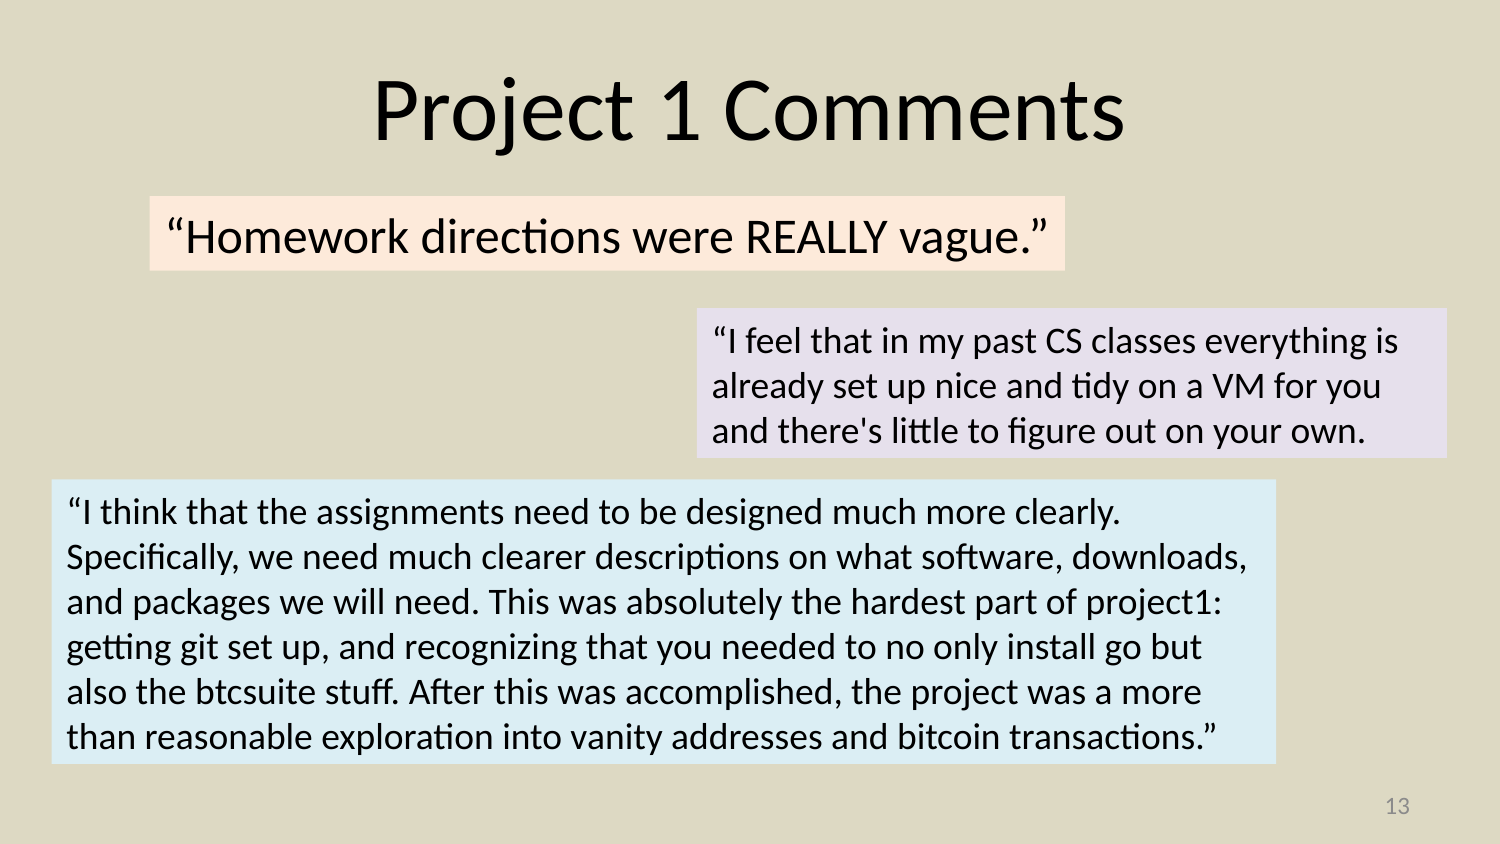

# Project 1 Comments
“Homework directions were REALLY vague.”
“I feel that in my past CS classes everything is already set up nice and tidy on a VM for you and there's little to figure out on your own.
“I think that the assignments need to be designed much more clearly. Specifically, we need much clearer descriptions on what software, downloads, and packages we will need. This was absolutely the hardest part of project1: getting git set up, and recognizing that you needed to no only install go but also the btcsuite stuff. After this was accomplished, the project was a more than reasonable exploration into vanity addresses and bitcoin transactions.”
13